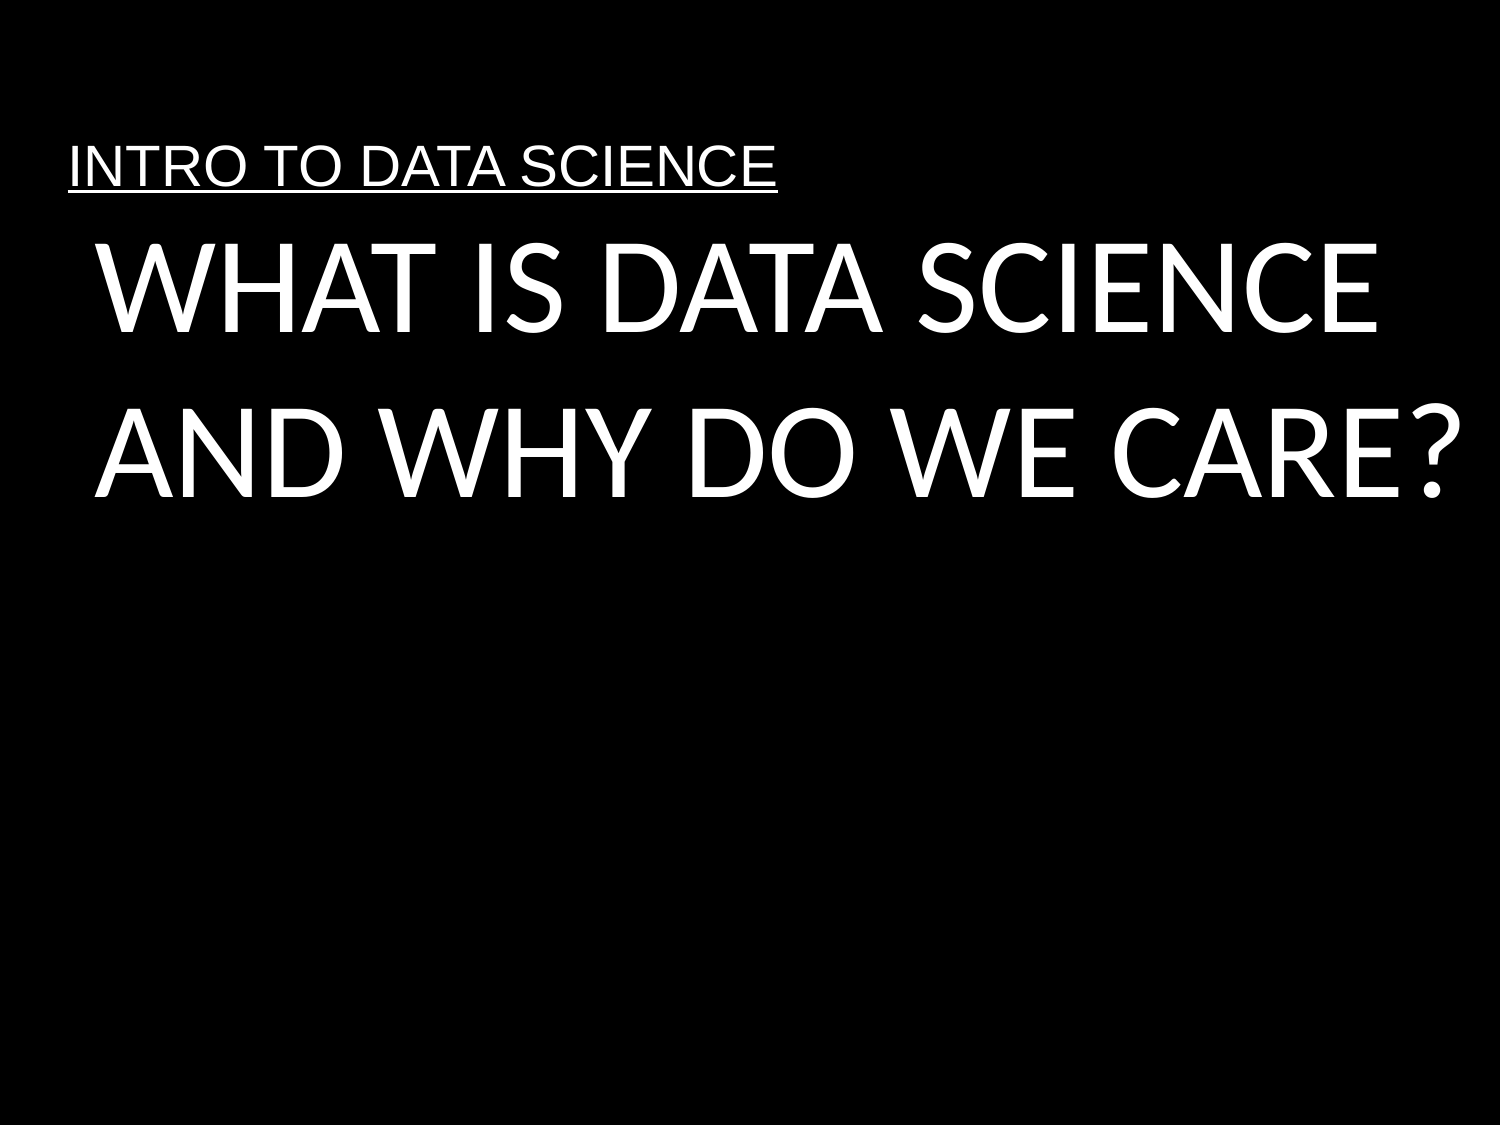

# INTRO TO DATA SCIENCE
WHAT IS DATA SCIENCE
AND WHY DO WE CARE?